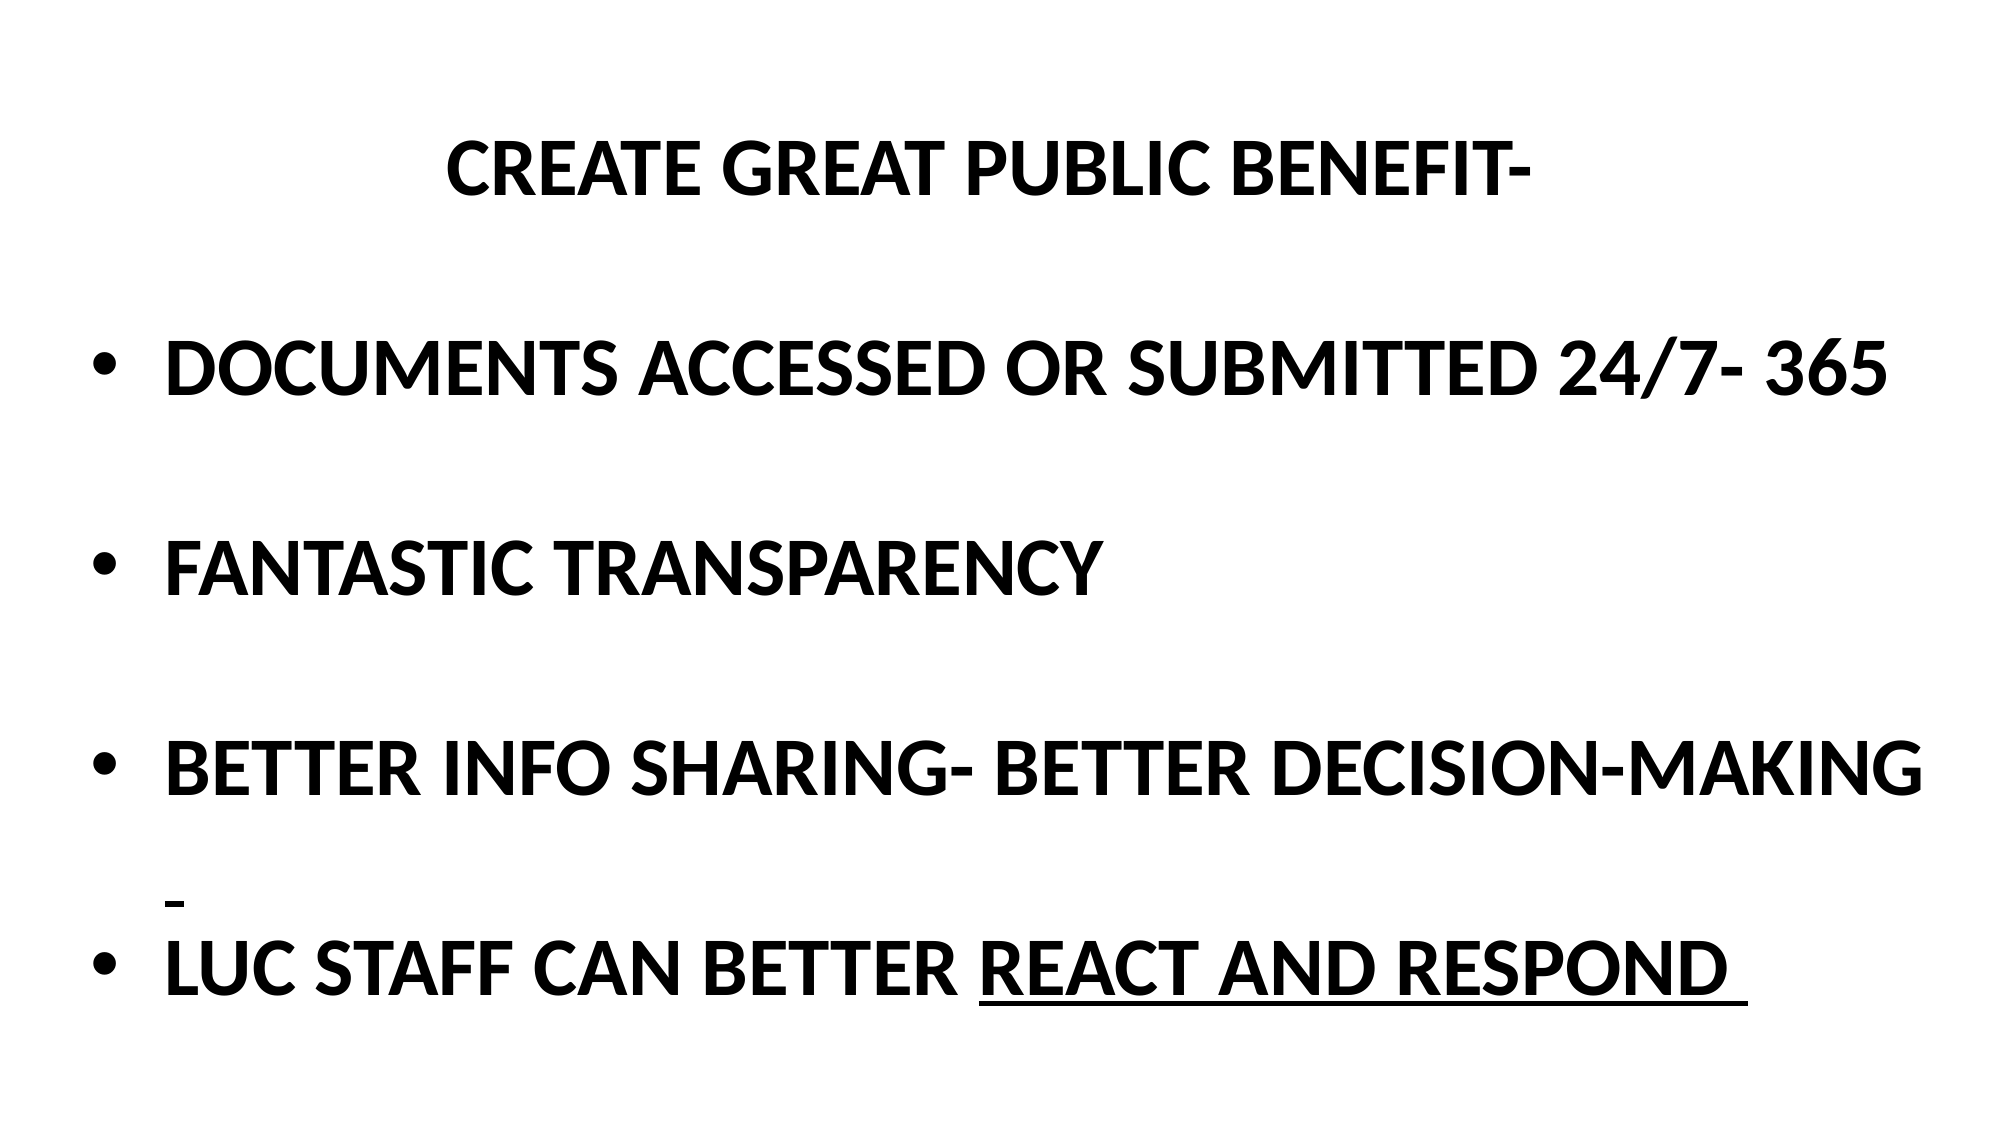

CREATE GREAT PUBLIC BENEFIT-

DOCUMENTS ACCESSED OR SUBMITTED 24/7- 365

FANTASTIC TRANSPARENCY

BETTER INFO SHARING- BETTER DECISION-MAKING

LUC STAFF CAN BETTER REACT AND RESPOND